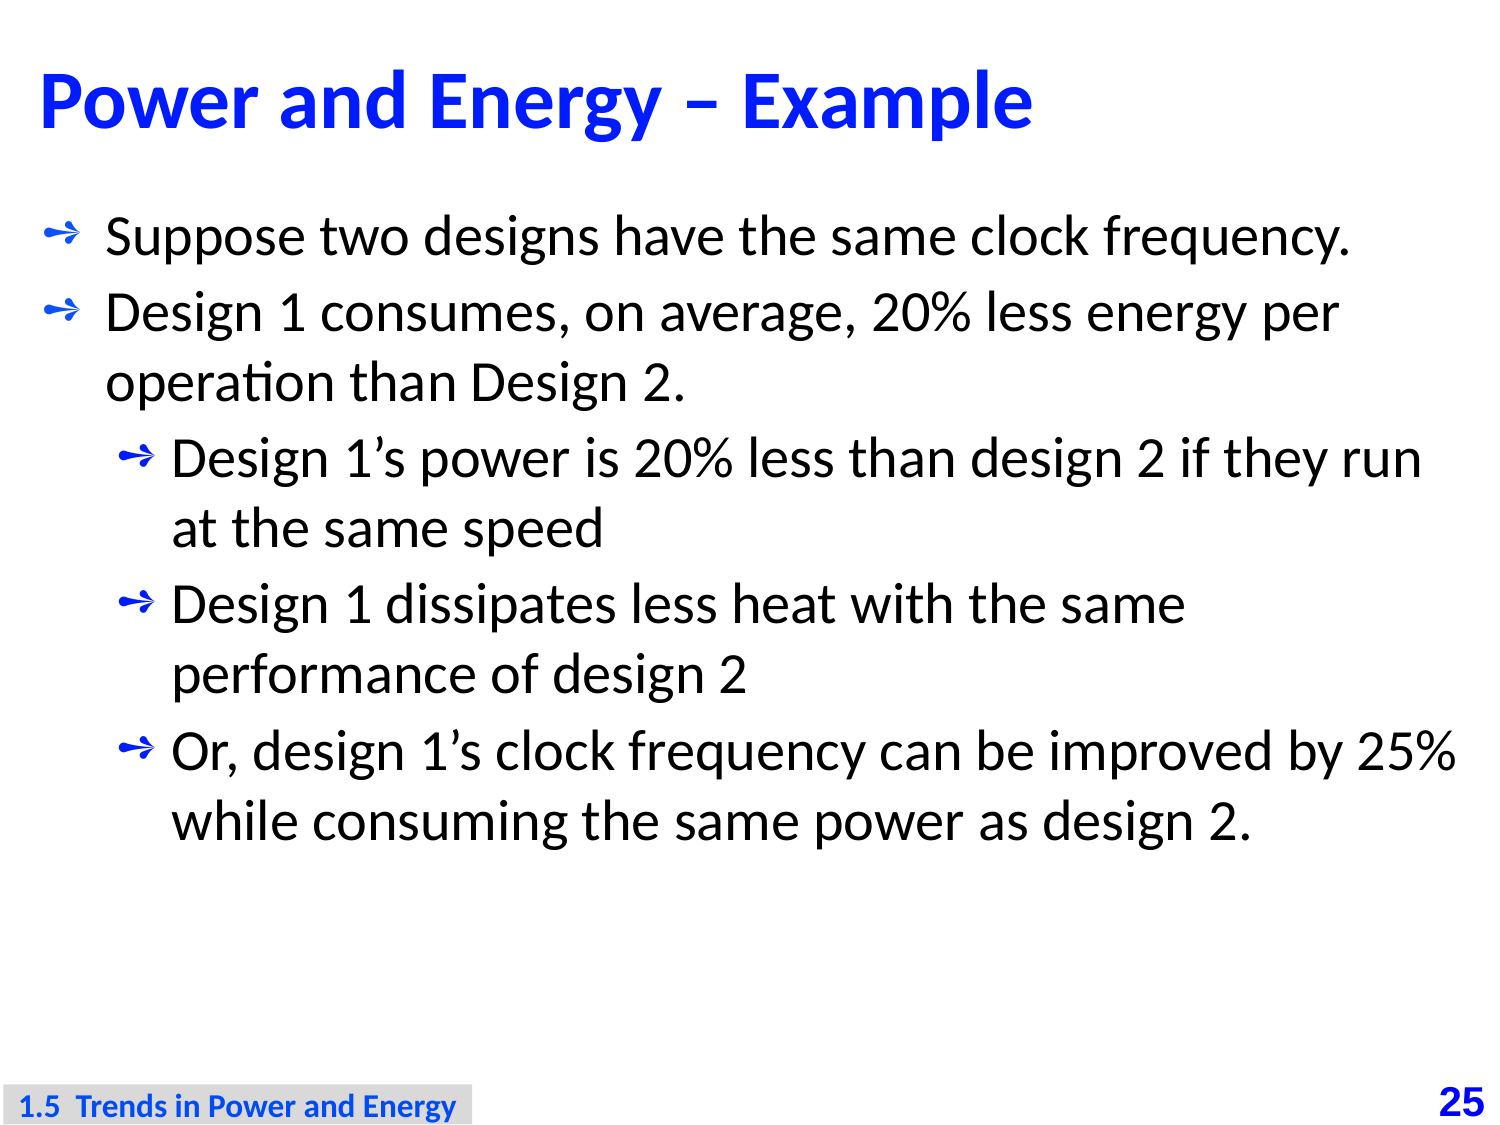

# Power and Energy – Example
Suppose two designs have the same clock frequency.
Design 1 consumes, on average, 20% less energy per operation than Design 2.
Design 1’s power is 20% less than design 2 if they run at the same speed
Design 1 dissipates less heat with the same performance of design 2
Or, design 1’s clock frequency can be improved by 25% while consuming the same power as design 2.

25
1.5  Trends in Power and Energy